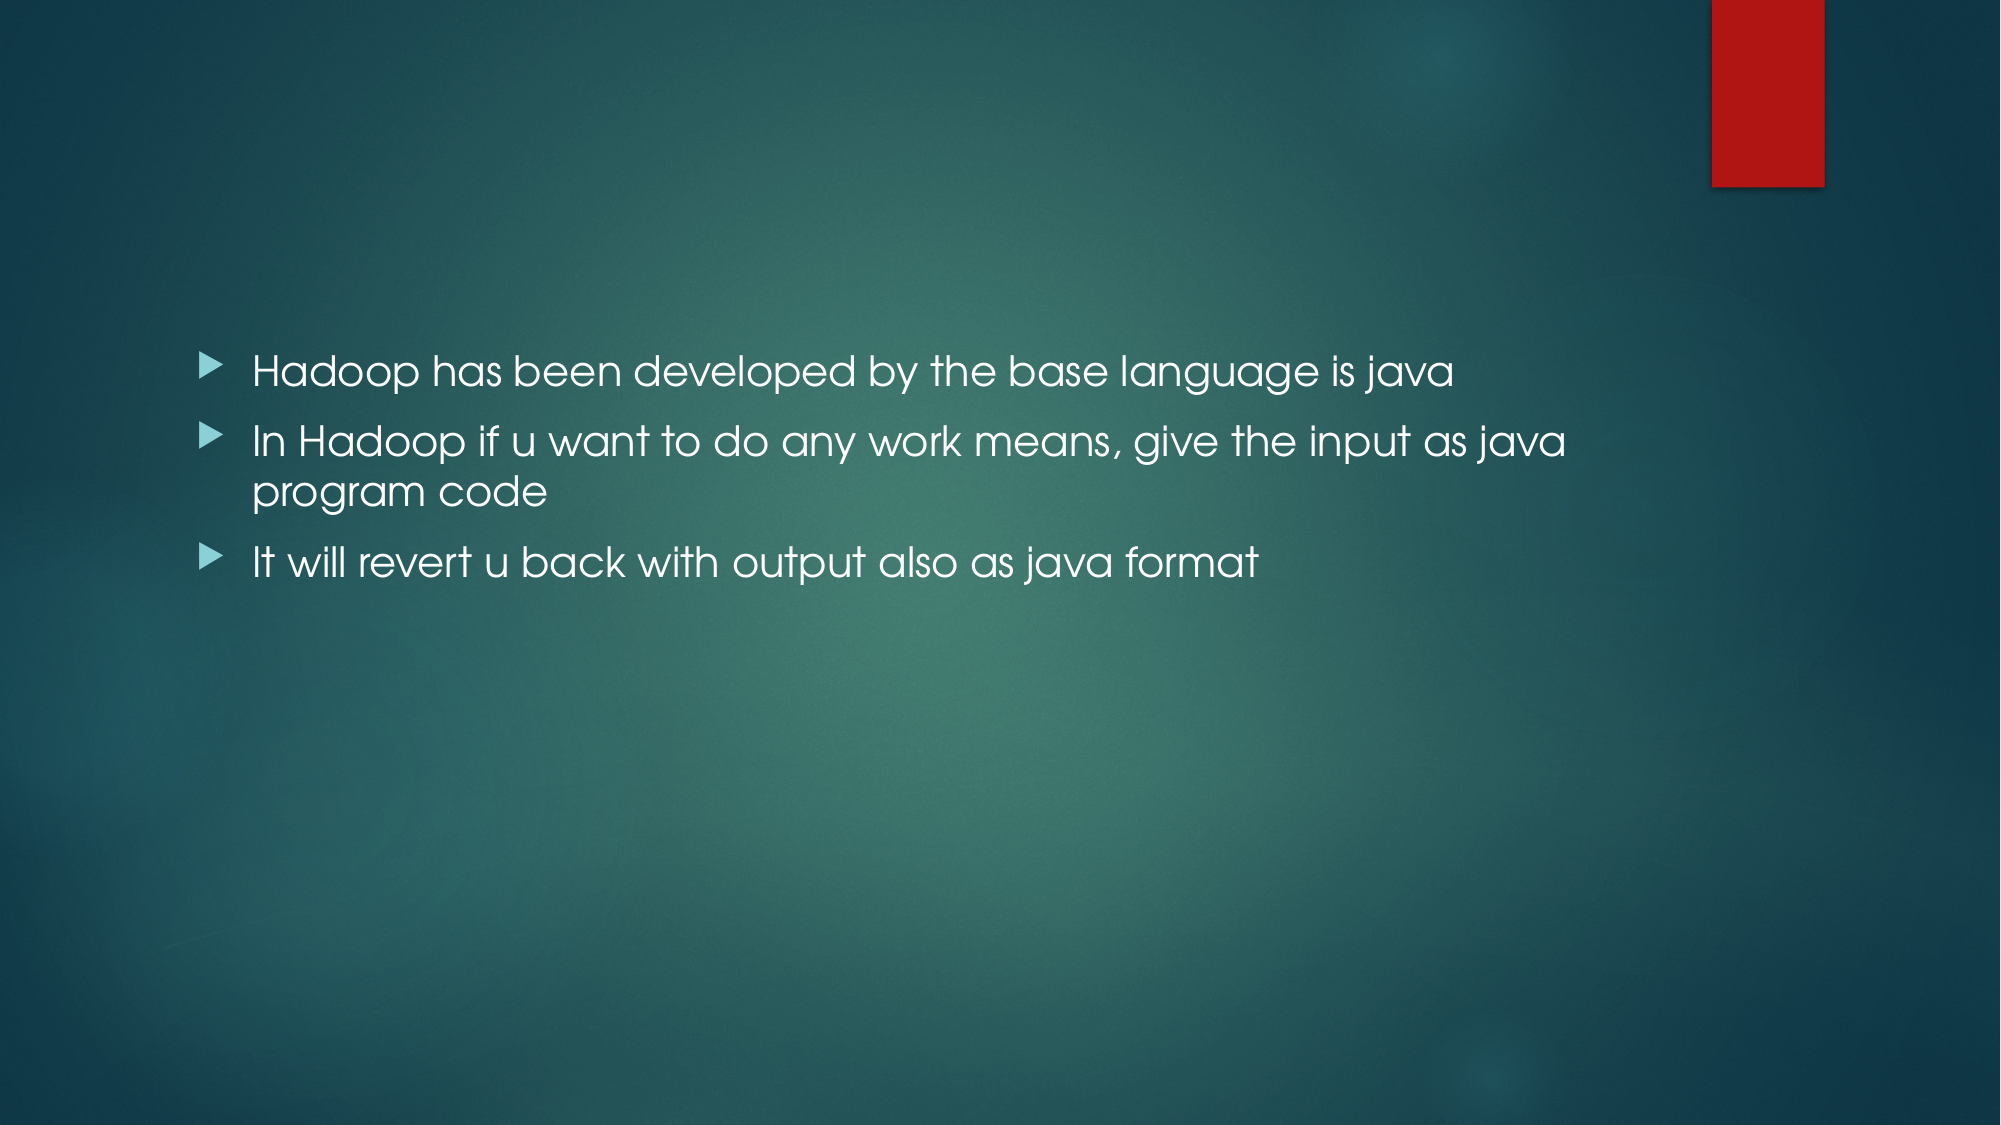

#
Hadoop has been developed by the base language is java
In Hadoop if u want to do any work means, give the input as java program code
It will revert u back with output also as java format